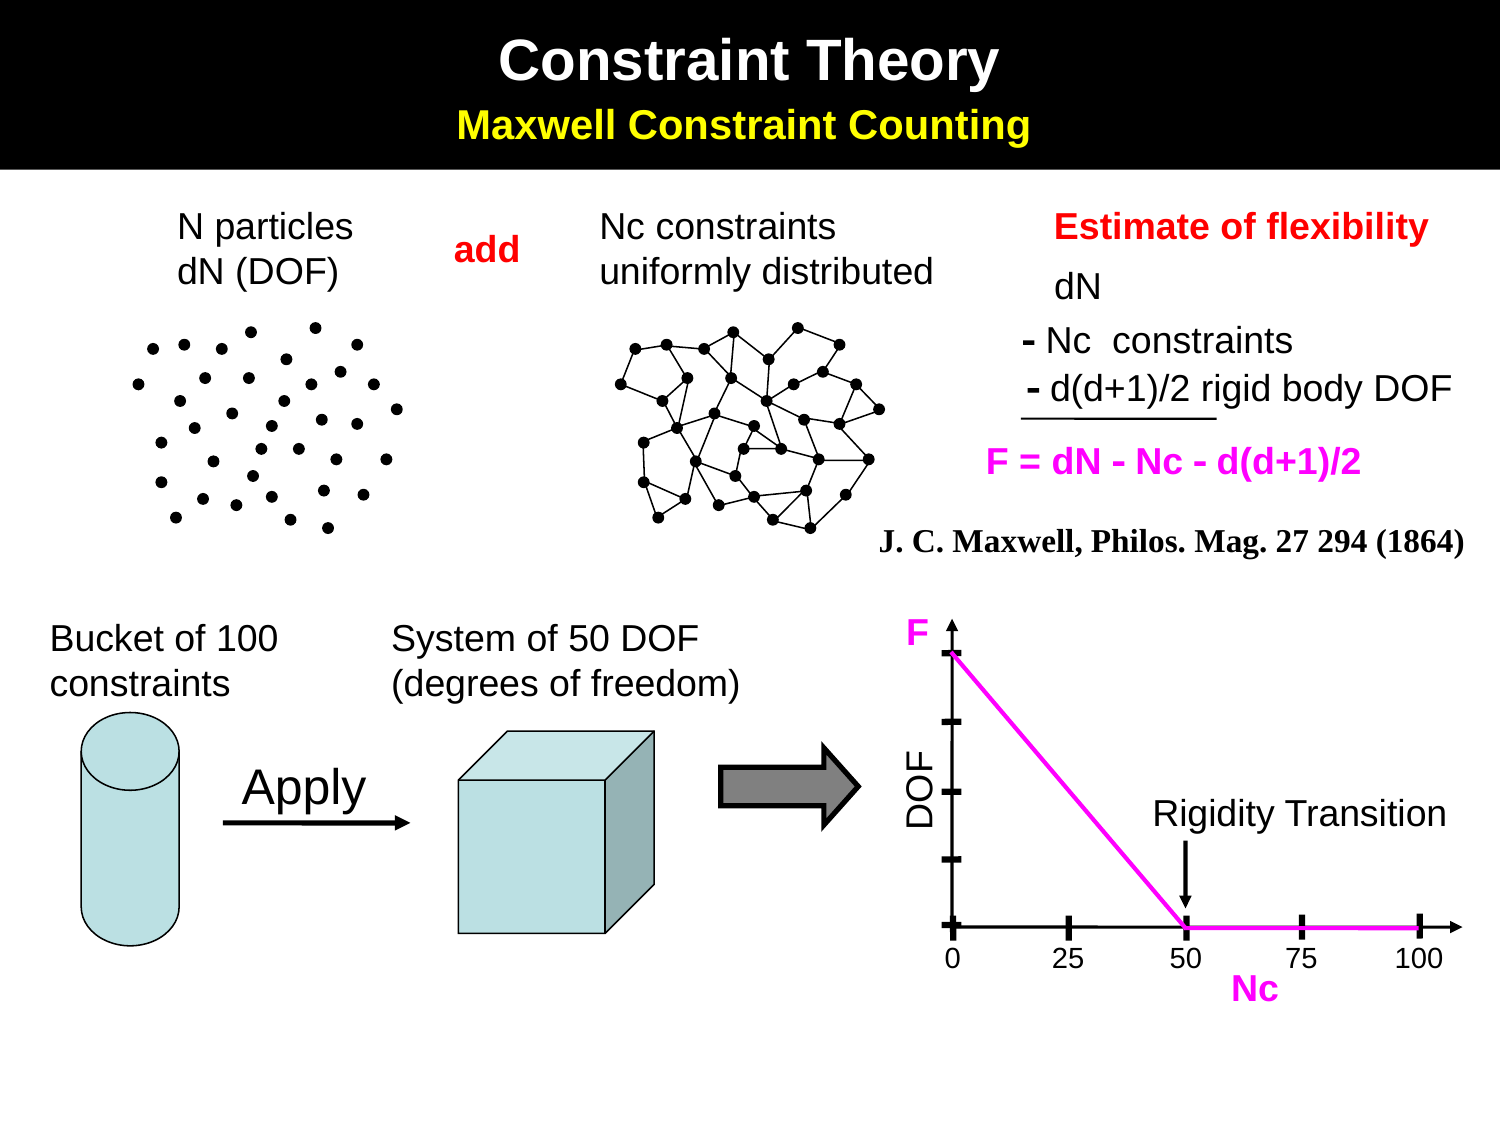

Constraint Theory
Maxwell Constraint Counting
N particles
dN (DOF)

Nc constraints
uniformly distributed
Estimate of flexibility
add
dN
− Nc  constraints

− d(d+1)/2 rigid body DOF

F = dN − Nc − d(d+1)/2
J. C. Maxwell, Philos. Mag. 27 294 (1864)
F
Bucket of 100 constraints
System of 50 DOF (degrees of freedom)

0
25
50
75
100

DOF
Rigidity Transition

Apply

Nc